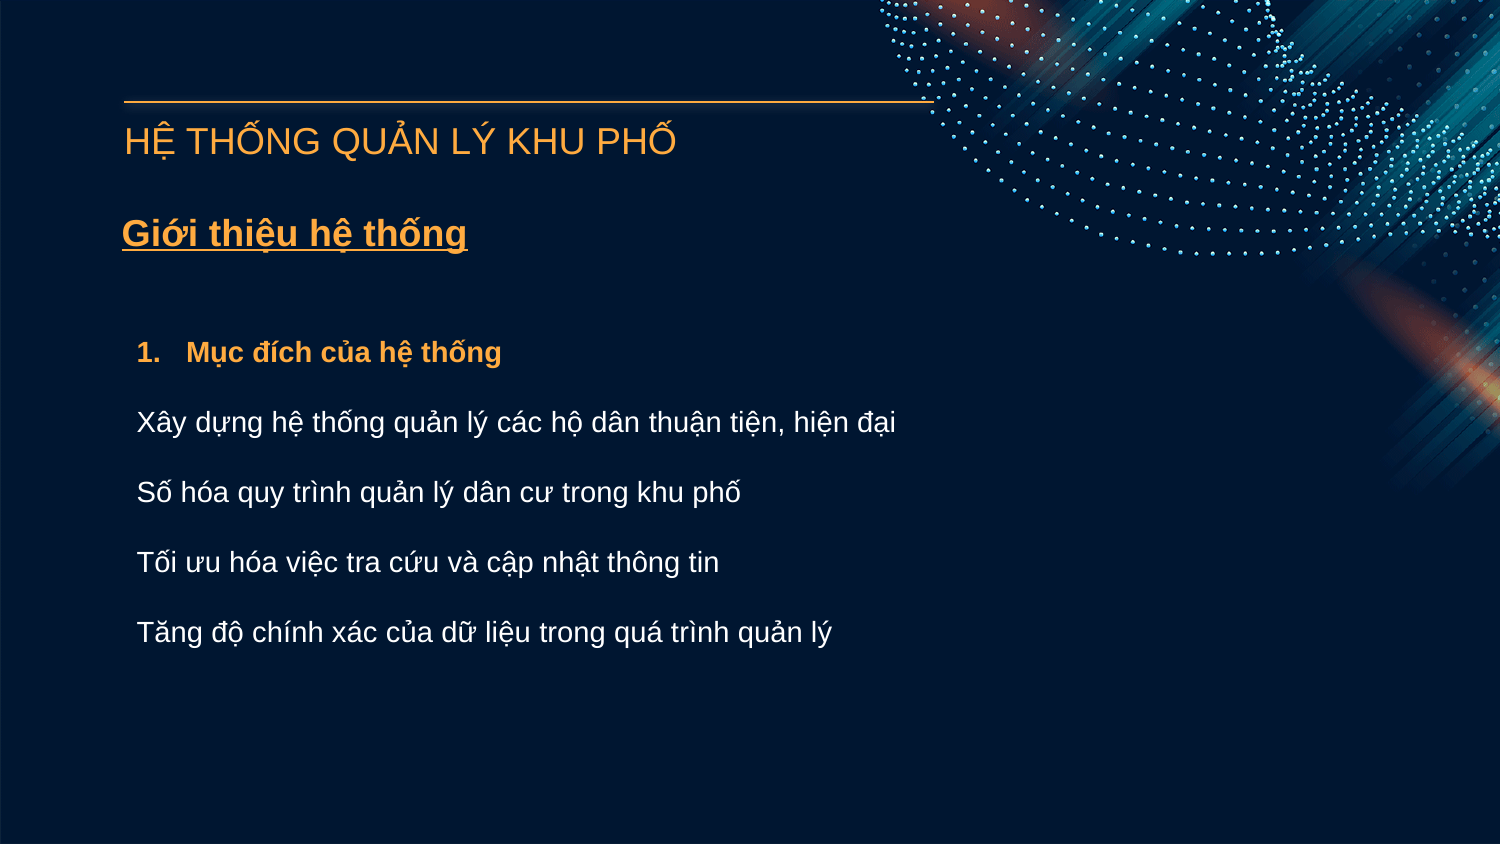

# HỆ THỐNG QUẢN LÝ KHU PHỐ
 Giới thiệu hệ thống

1.   Mục đích của hệ thống
Xây dựng hệ thống quản lý các hộ dân thuận tiện, hiện đại
Số hóa quy trình quản lý dân cư trong khu phố
Tối ưu hóa việc tra cứu và cập nhật thông tin
Tăng độ chính xác của dữ liệu trong quá trình quản lý